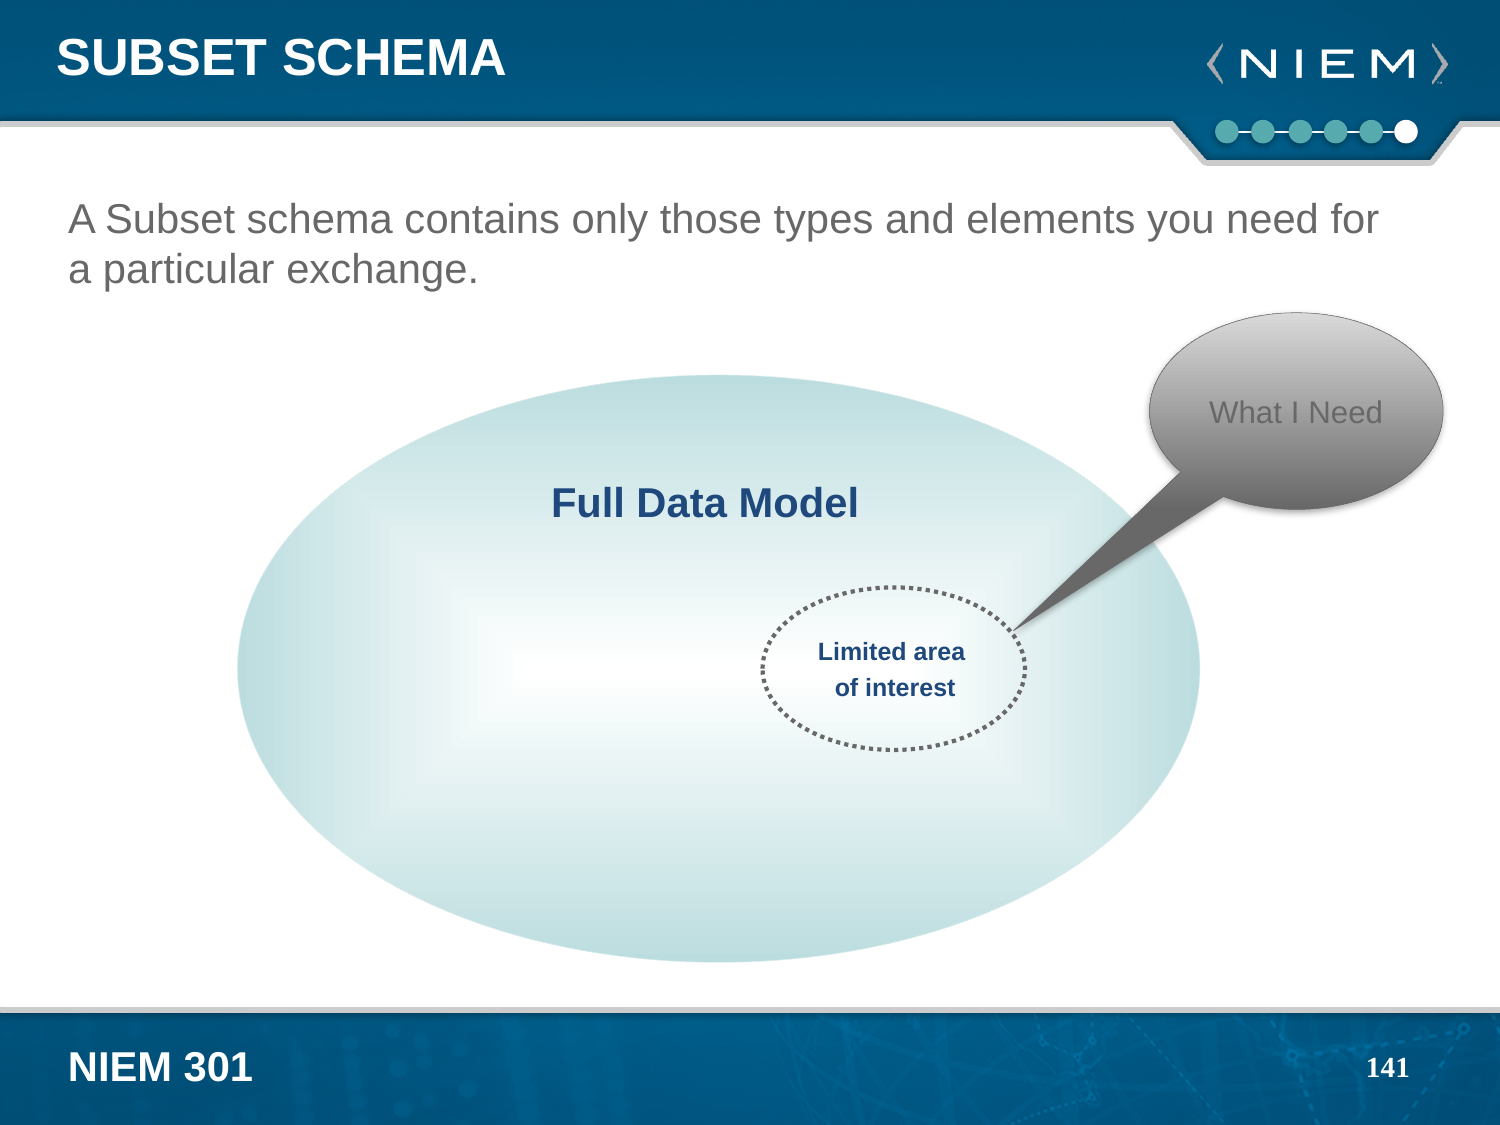

# Subset Schema

A Subset schema contains only those types and elements you need for a particular exchange.

What I Need

Full Data Model

Limited area
of interest
141